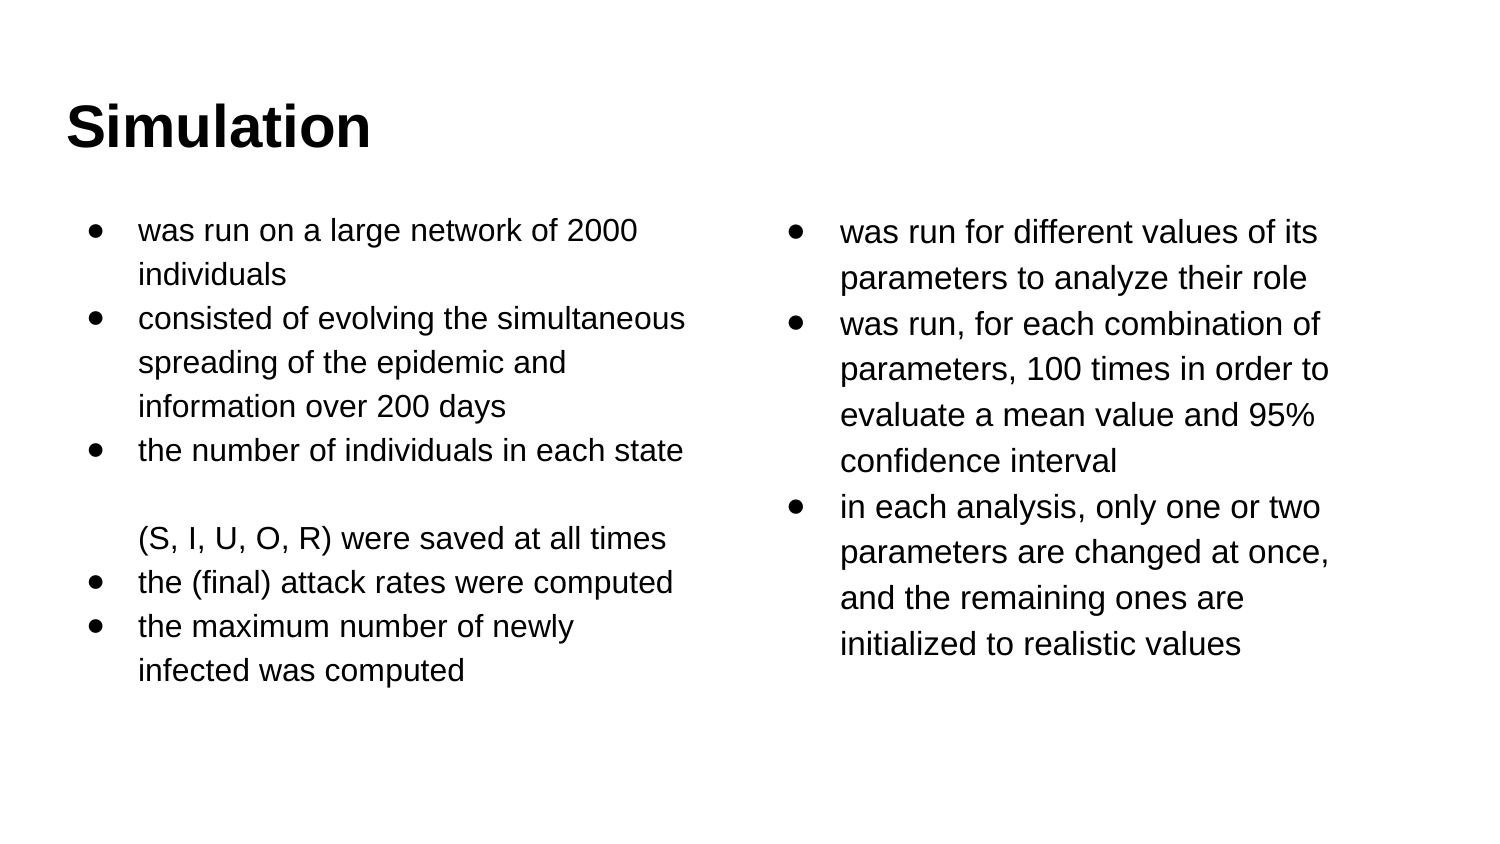

# Simulation
was run on a large network of 2000 individuals
consisted of evolving the simultaneous spreading of the epidemic and information over 200 days
the number of individuals in each state
(S, I, U, O, R) were saved at all times
the (final) attack rates were computed
the maximum number of newly infected was computed
was run for different values of its parameters to analyze their role
was run, for each combination of parameters, 100 times in order to evaluate a mean value and 95% confidence interval
in each analysis, only one or two parameters are changed at once,
and the remaining ones are
initialized to realistic values